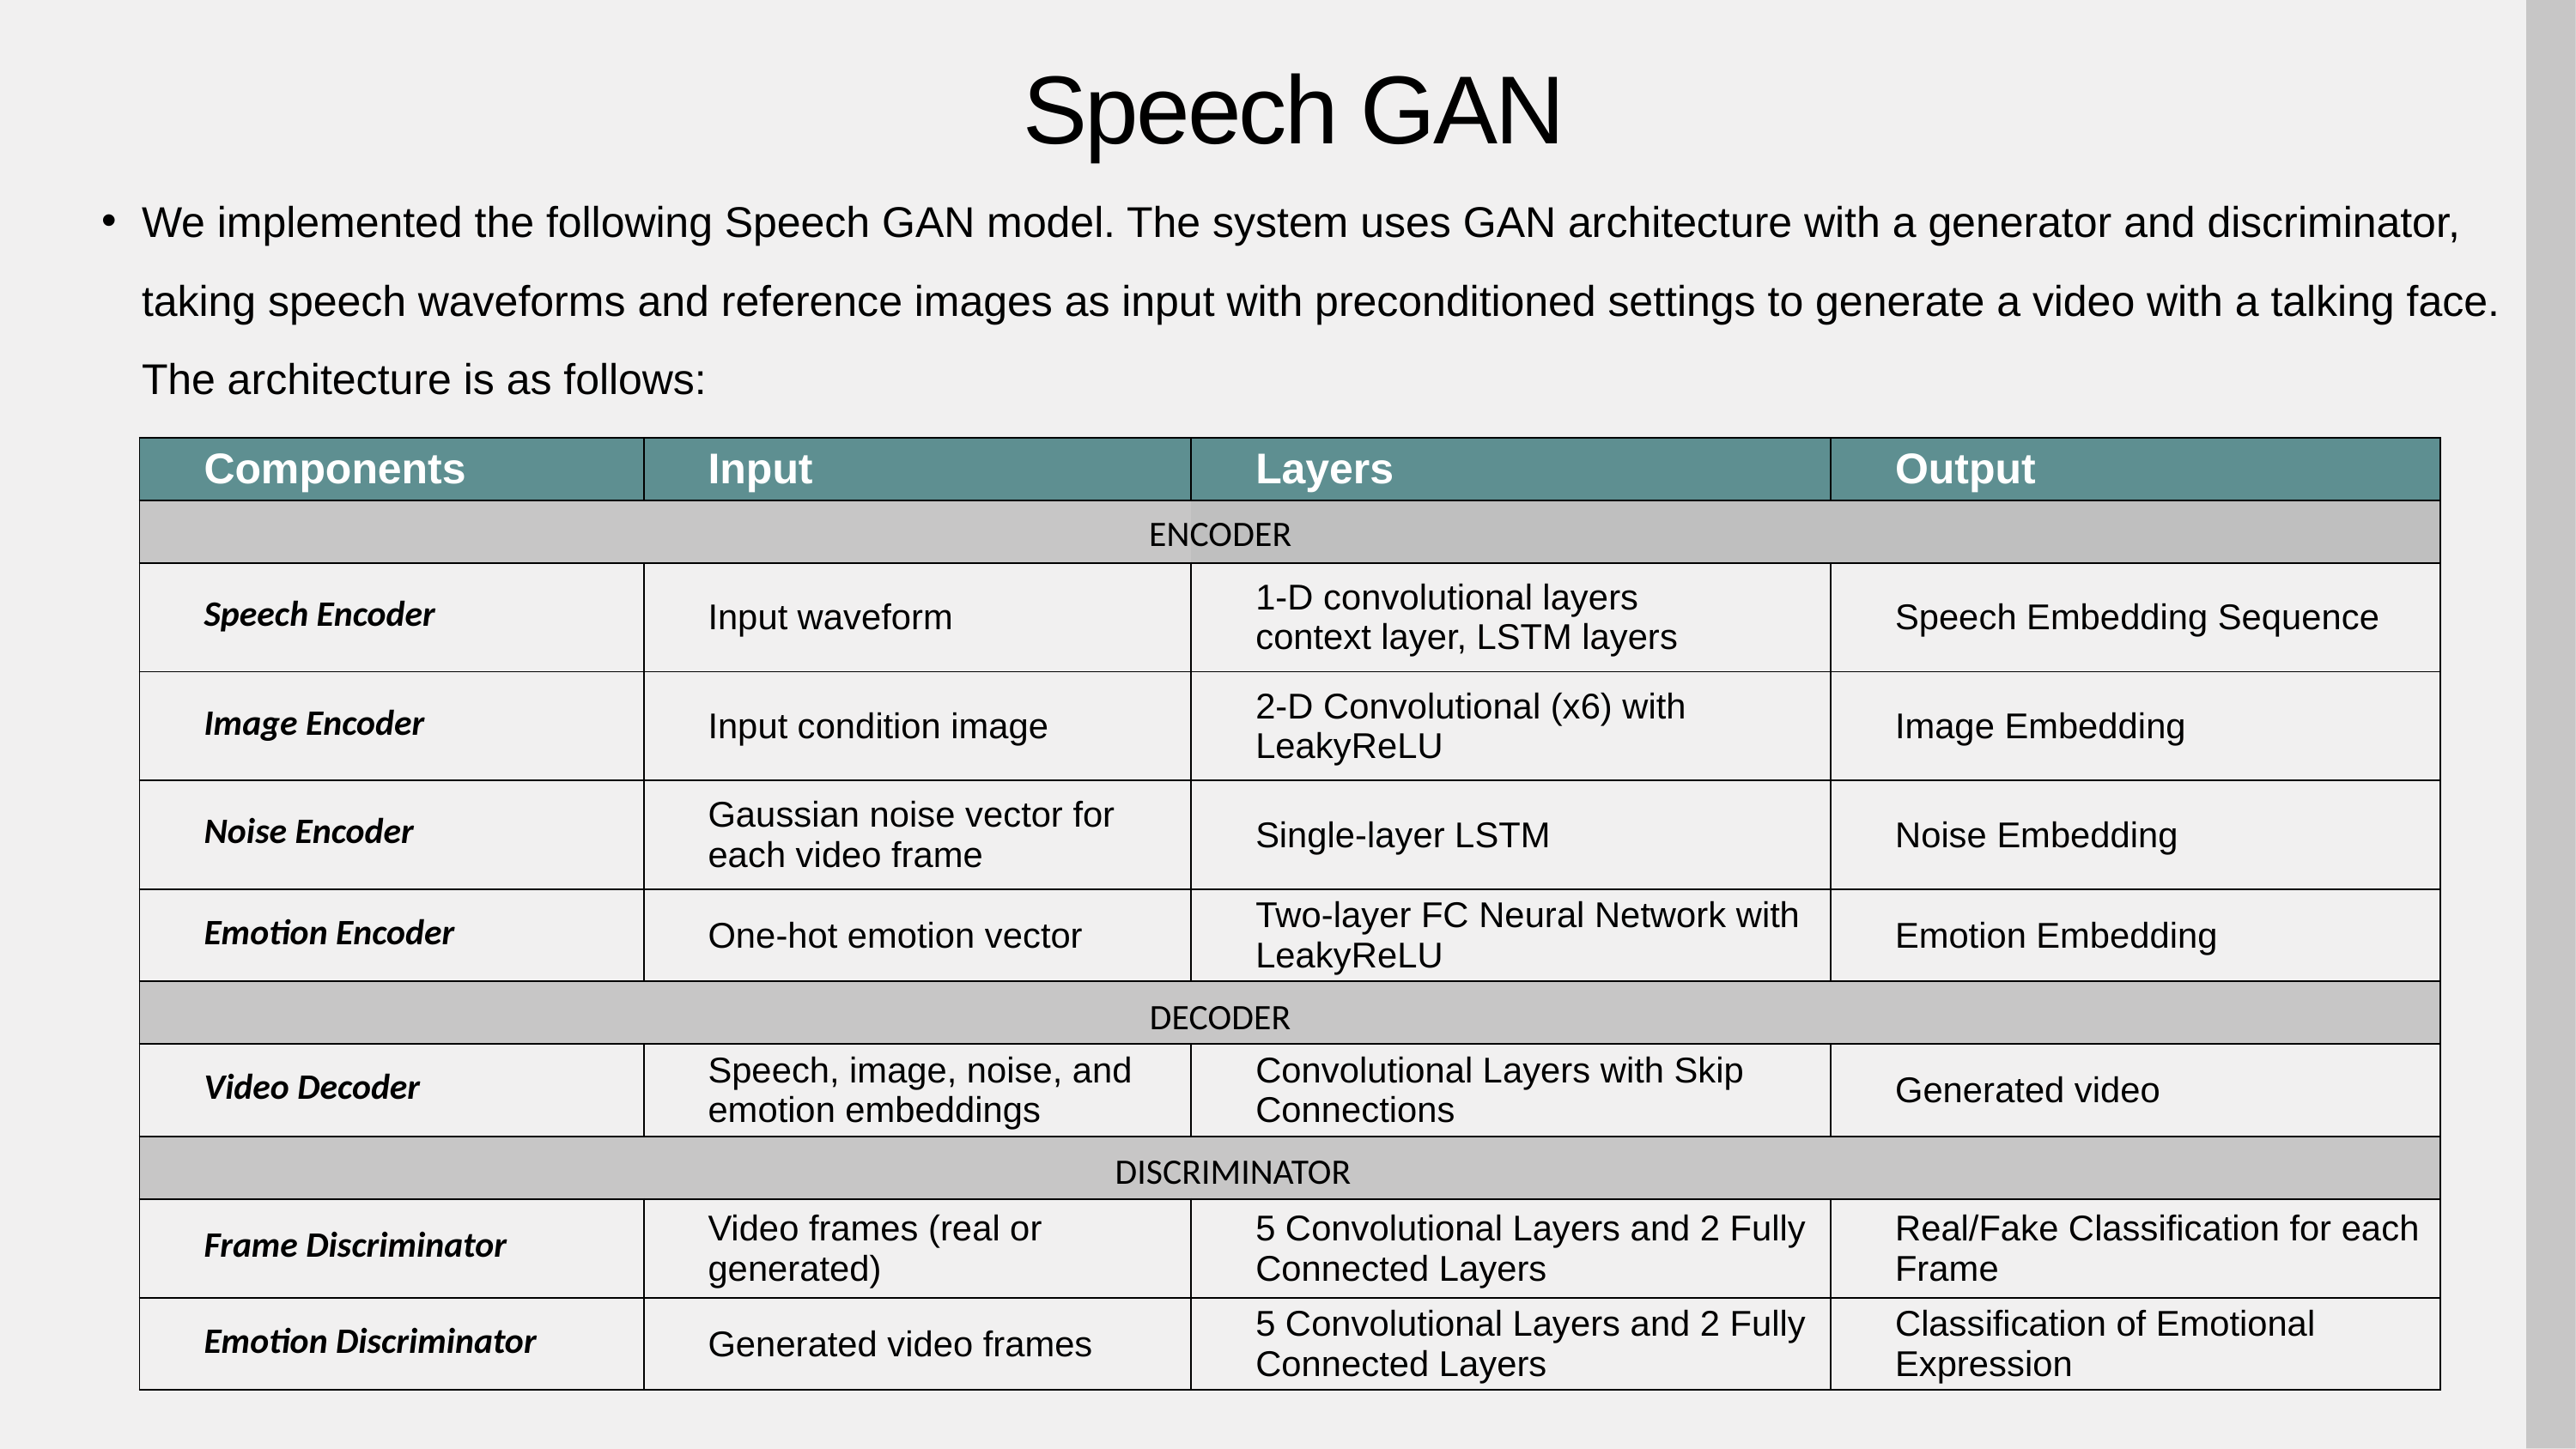

Speech GAN

We implemented the following Speech GAN model. The system uses GAN architecture with a generator and discriminator, taking speech waveforms and reference images as input with preconditioned settings to generate a video with a talking face. The architecture is as follows:

| Components | Input | Layers | Output |
| --- | --- | --- | --- |
|  |  |  |  |
| Speech Encoder | Input waveform | 1-D convolutional layers context layer, LSTM layers | Speech Embedding Sequence |
| Image Encoder | Input condition image | 2-D Convolutional (x6) with LeakyReLU | Image Embedding |
| Noise Encoder | Gaussian noise vector for each video frame | Single-layer LSTM | Noise Embedding |
| Emotion Encoder | One-hot emotion vector | Two-layer FC Neural Network with LeakyReLU | Emotion Embedding |
|  |  |  |  |
| Video Decoder | Speech, image, noise, and emotion embeddings | Convolutional Layers with Skip Connections | Generated video |
|  |  |  |  |
| Frame Discriminator | Video frames (real or generated) | 5 Convolutional Layers and 2 Fully Connected Layers | Real/Fake Classification for each Frame |
| Emotion Discriminator | Generated video frames | 5 Convolutional Layers and 2 Fully Connected Layers | Classification of Emotional Expression |
ENCODER
DECODER
DISCRIMINATOR